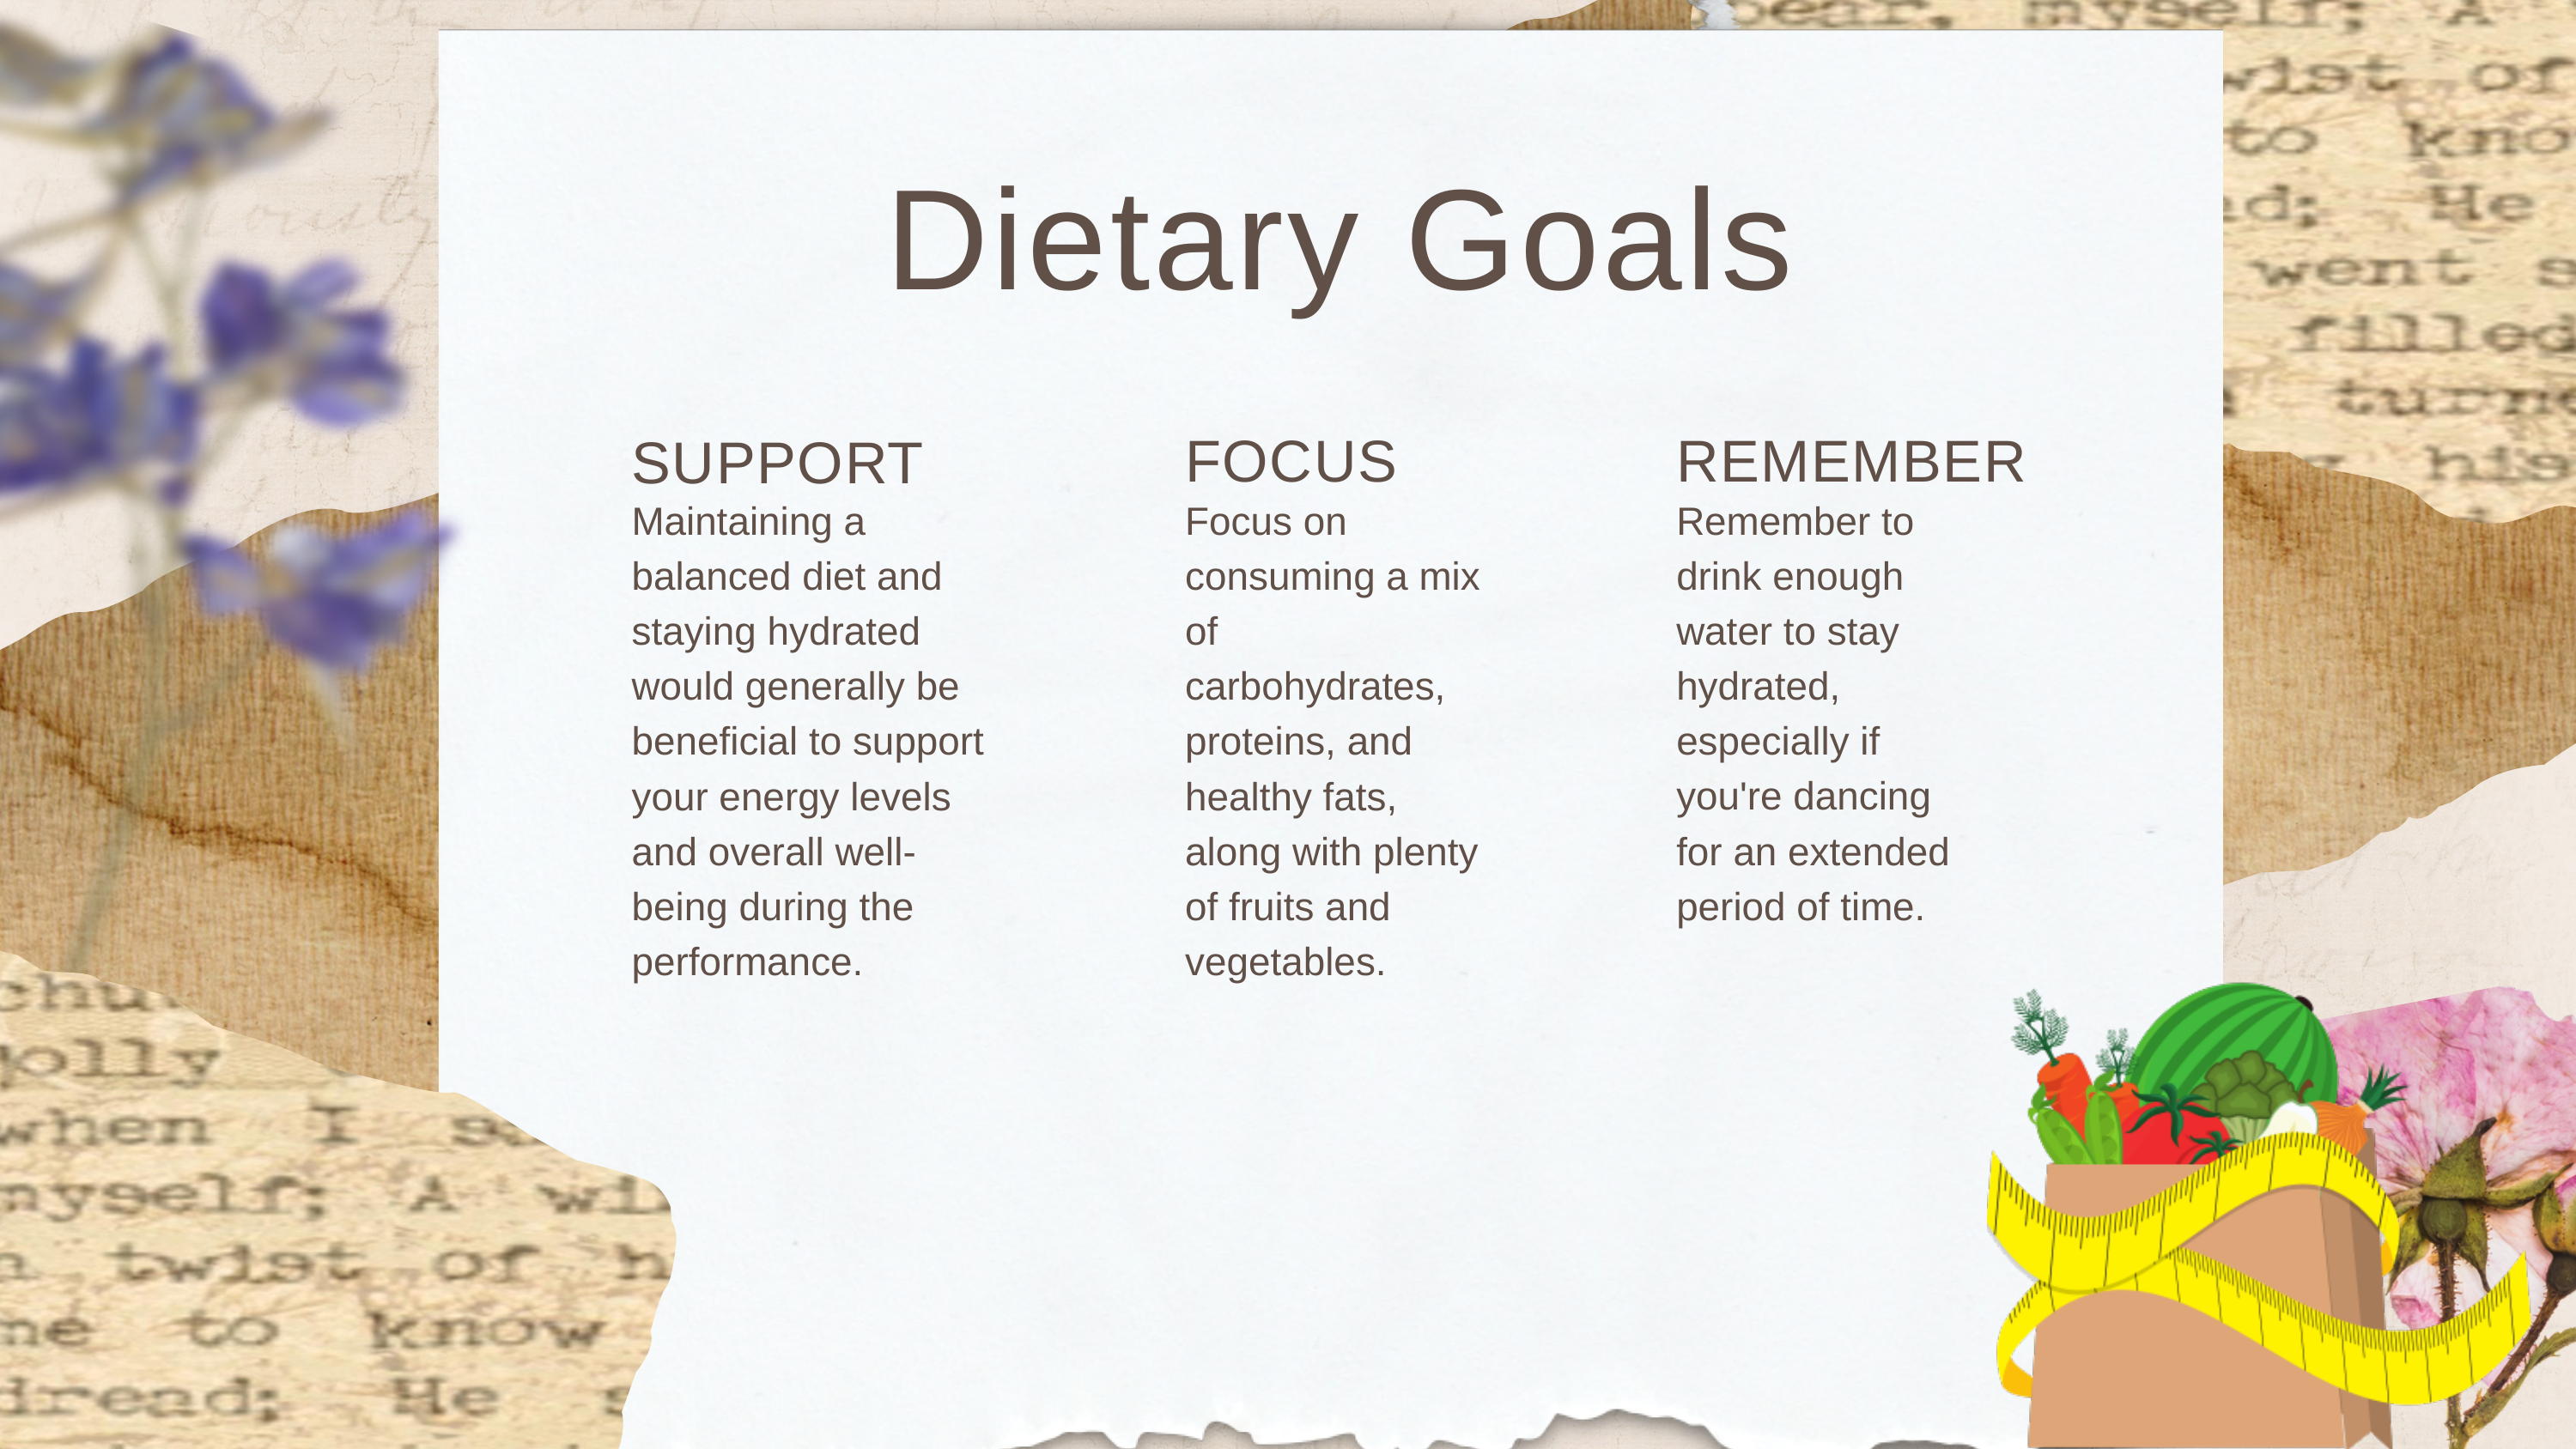

Dietary Goals

FOCUS
REMEMBER
SUPPORT

Maintaining a balanced diet and staying hydrated would generally be beneficial to support your energy levels and overall well-being during the performance.
Focus on consuming a mix of carbohydrates, proteins, and healthy fats, along with plenty of fruits and vegetables.
Remember to drink enough water to stay hydrated, especially if you're dancing for an extended period of time.